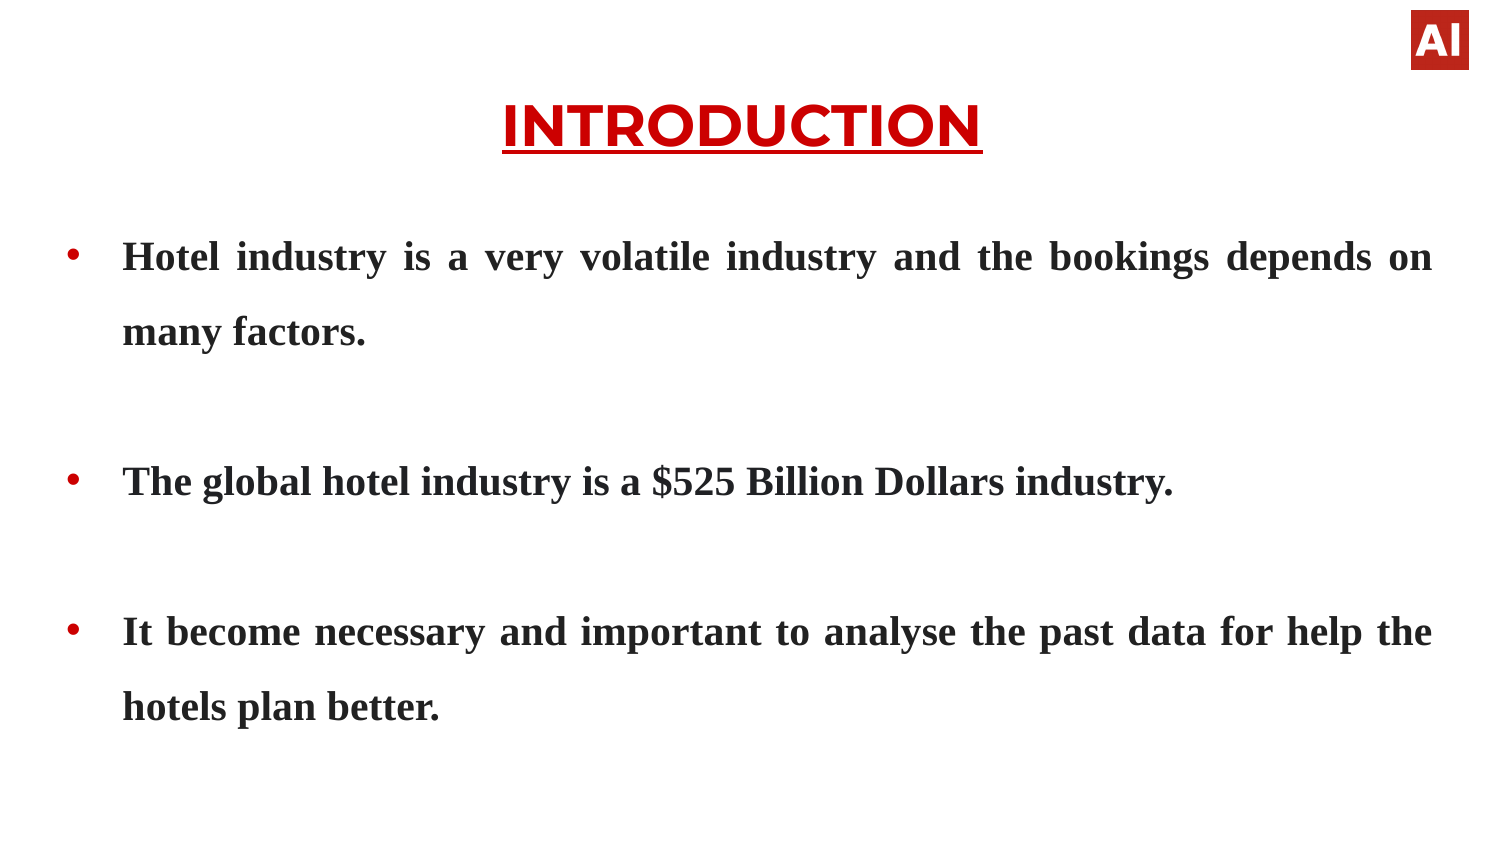

# INTRODUCTION
Hotel industry is a very volatile industry and the bookings depends on many factors.

The global hotel industry is a $525 Billion Dollars industry.

It become necessary and important to analyse the past data for help the hotels plan better.